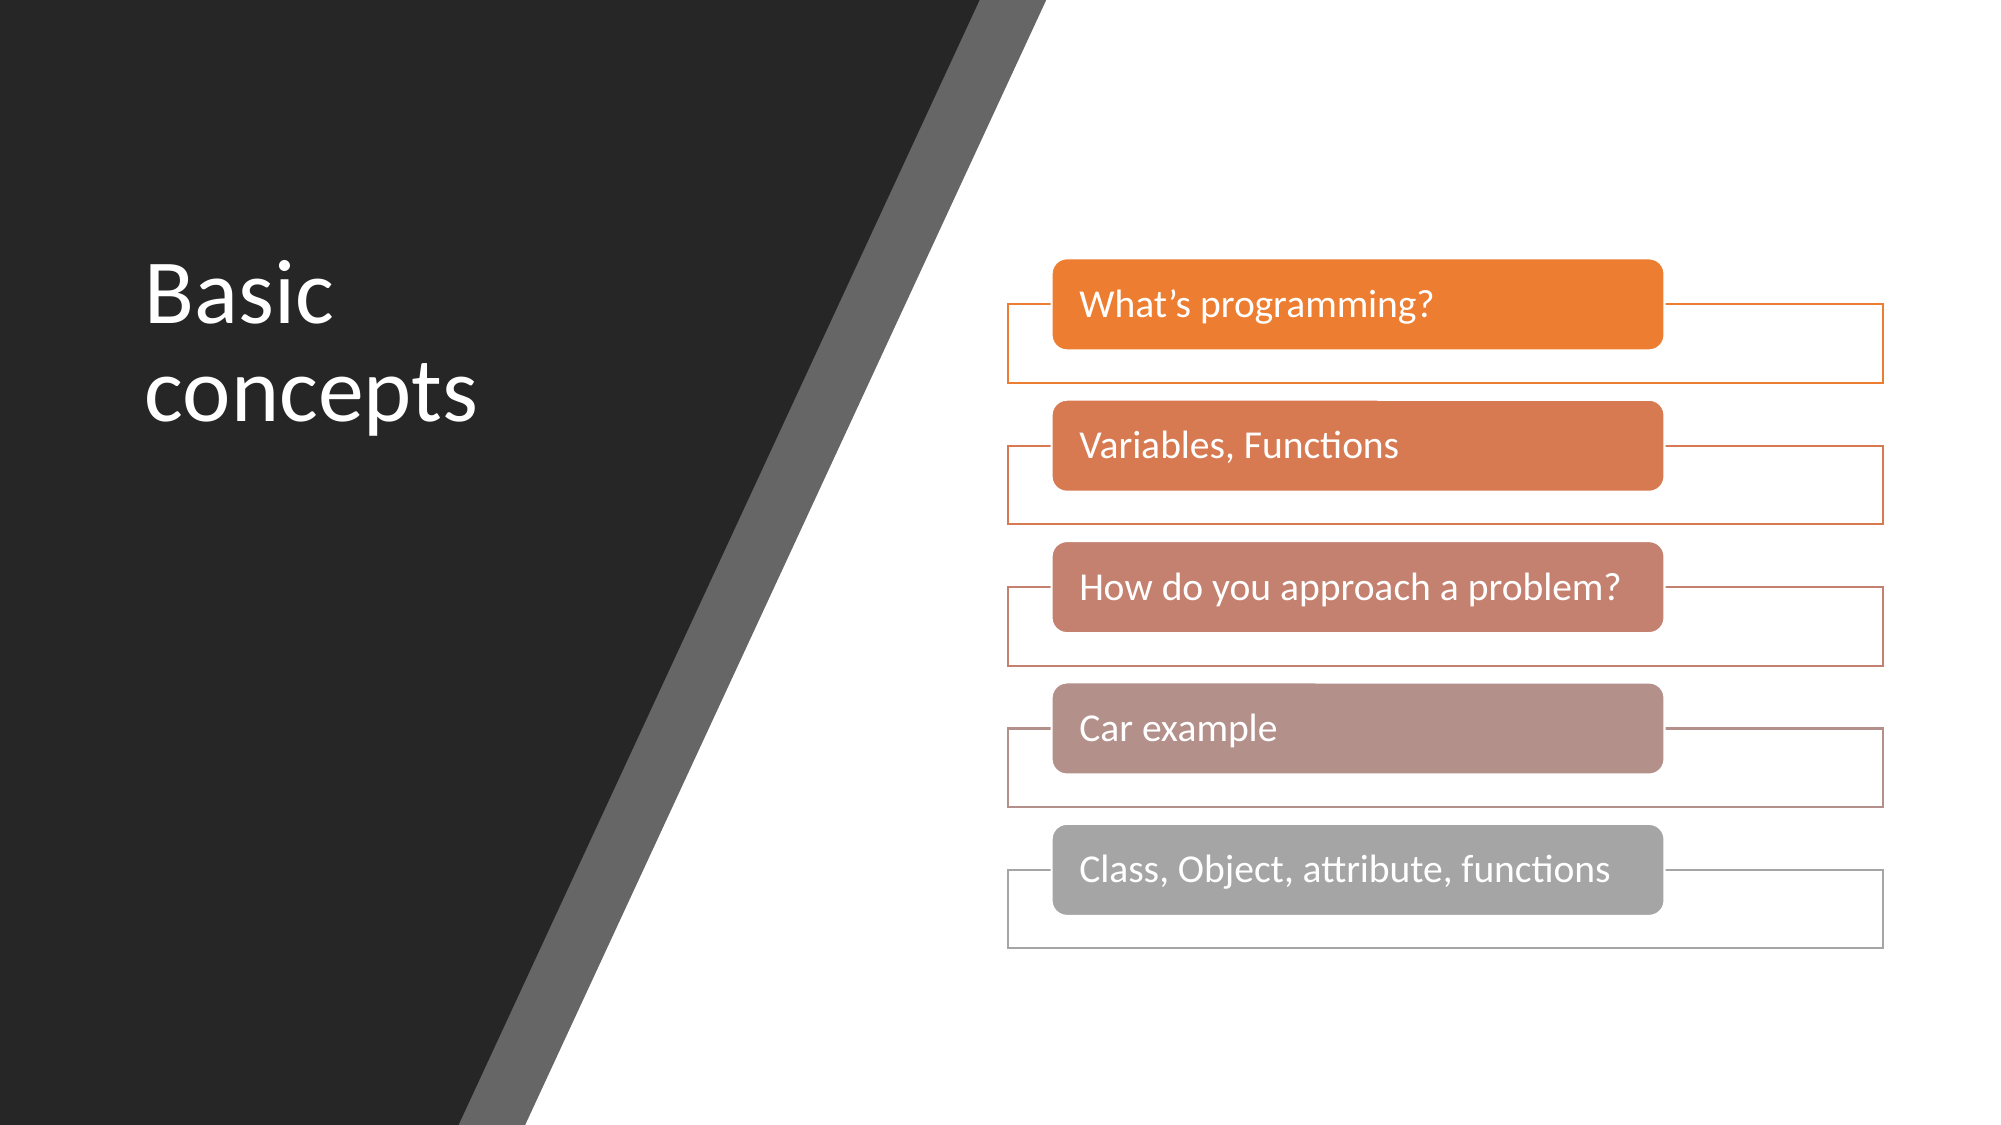

# Basic concepts

What’s programming?

Variables, Functions

How do you approach a problem?

Car example

Class, Object, attribute, functions